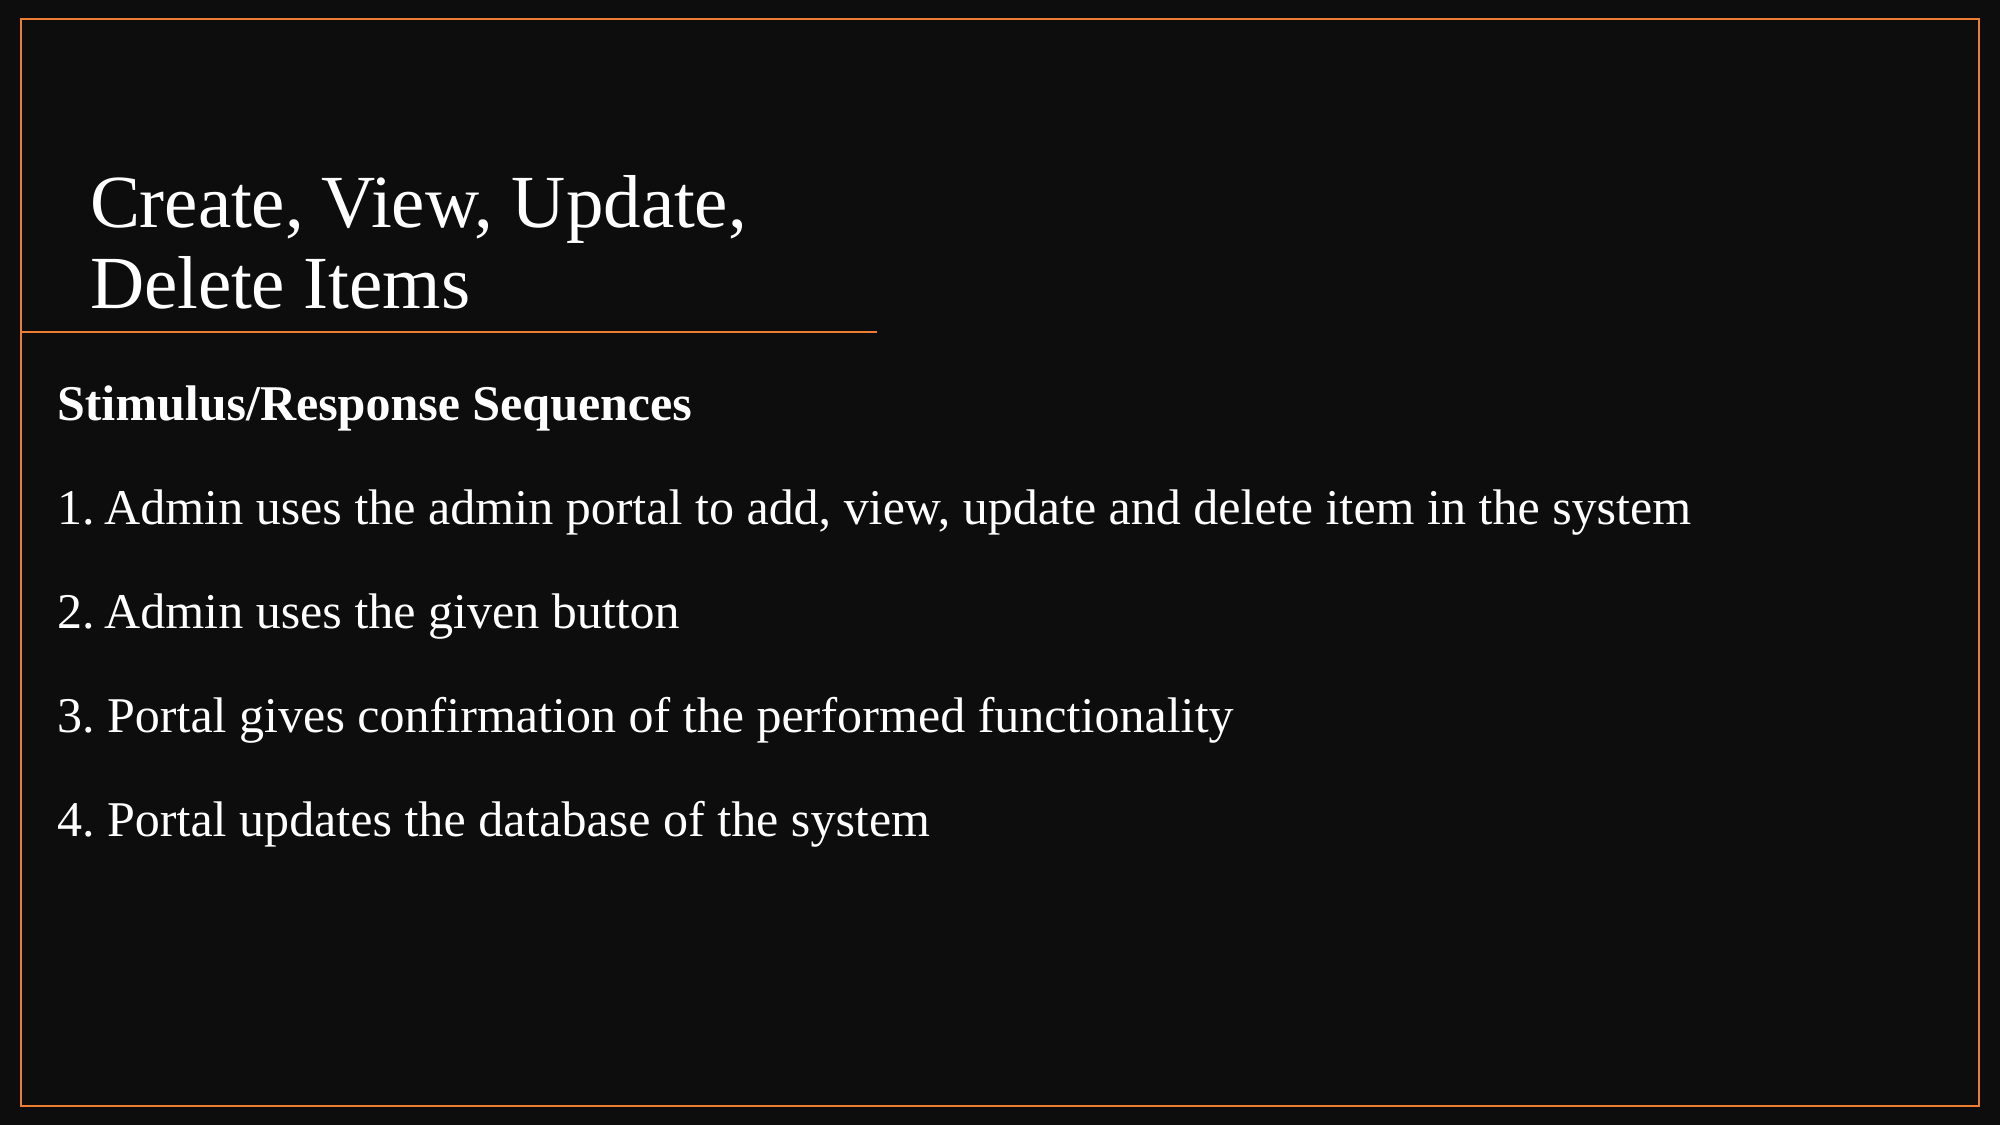

Create, View, Update, Delete Items
Stimulus/Response Sequences
1. Admin uses the admin portal to add, view, update and delete item in the system
2. Admin uses the given button
3. Portal gives confirmation of the performed functionality
4. Portal updates the database of the system